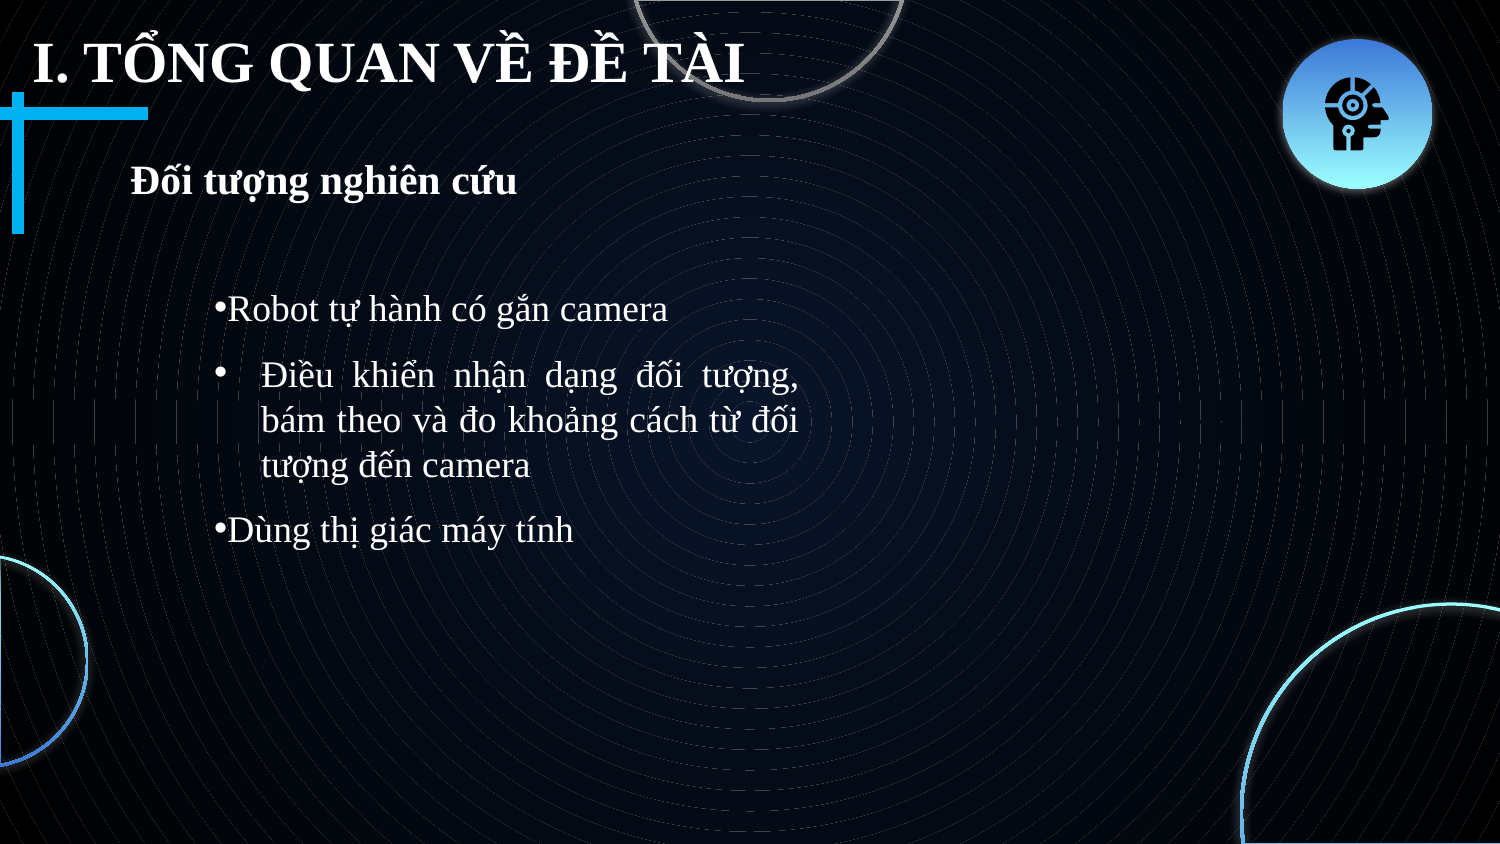

I. TỔNG QUAN VỀ ĐỀ TÀI

Đối tượng nghiên cứu
Robot tự hành có gắn camera
Điều khiển nhận dạng đối tượng, bám theo và đo khoảng cách từ đối tượng đến camera
Dùng thị giác máy tính